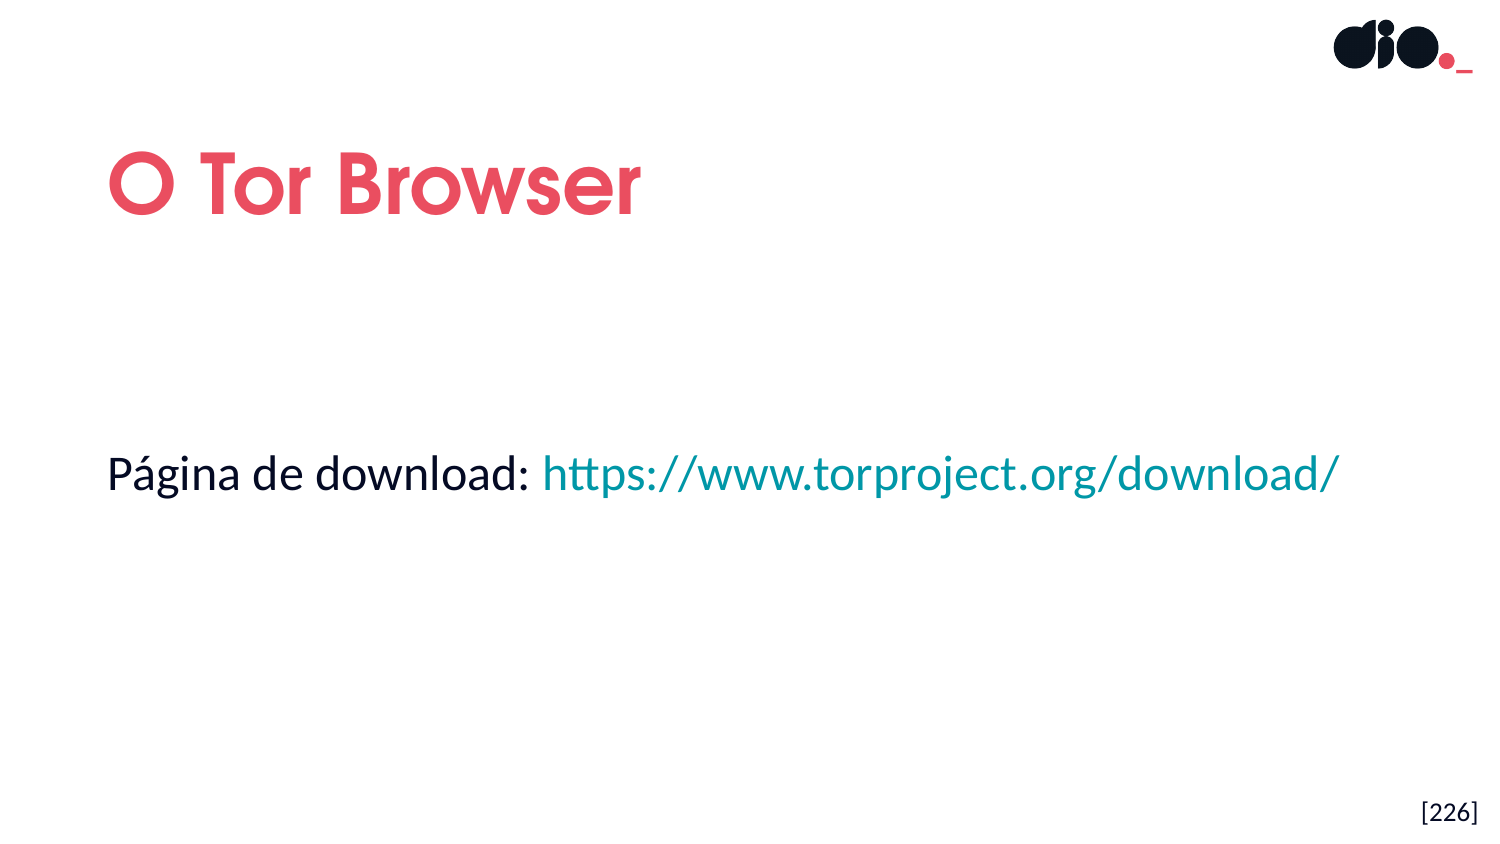

O Tor Browser
Página de download: https://www.torproject.org/download/

[226]